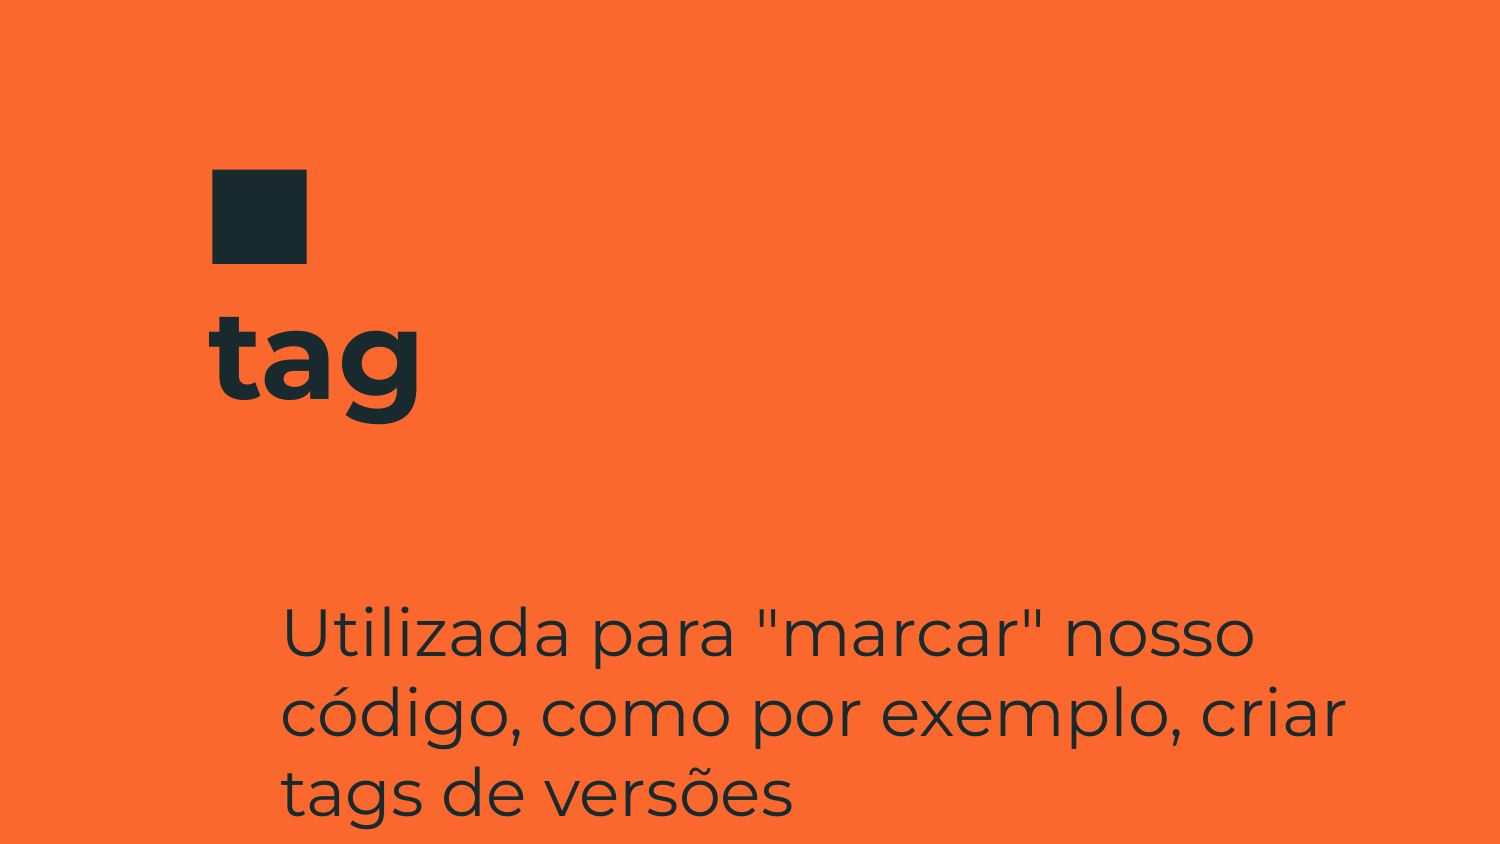

# tag
Utilizada para "marcar" nosso código, como por exemplo, criar tags de versões